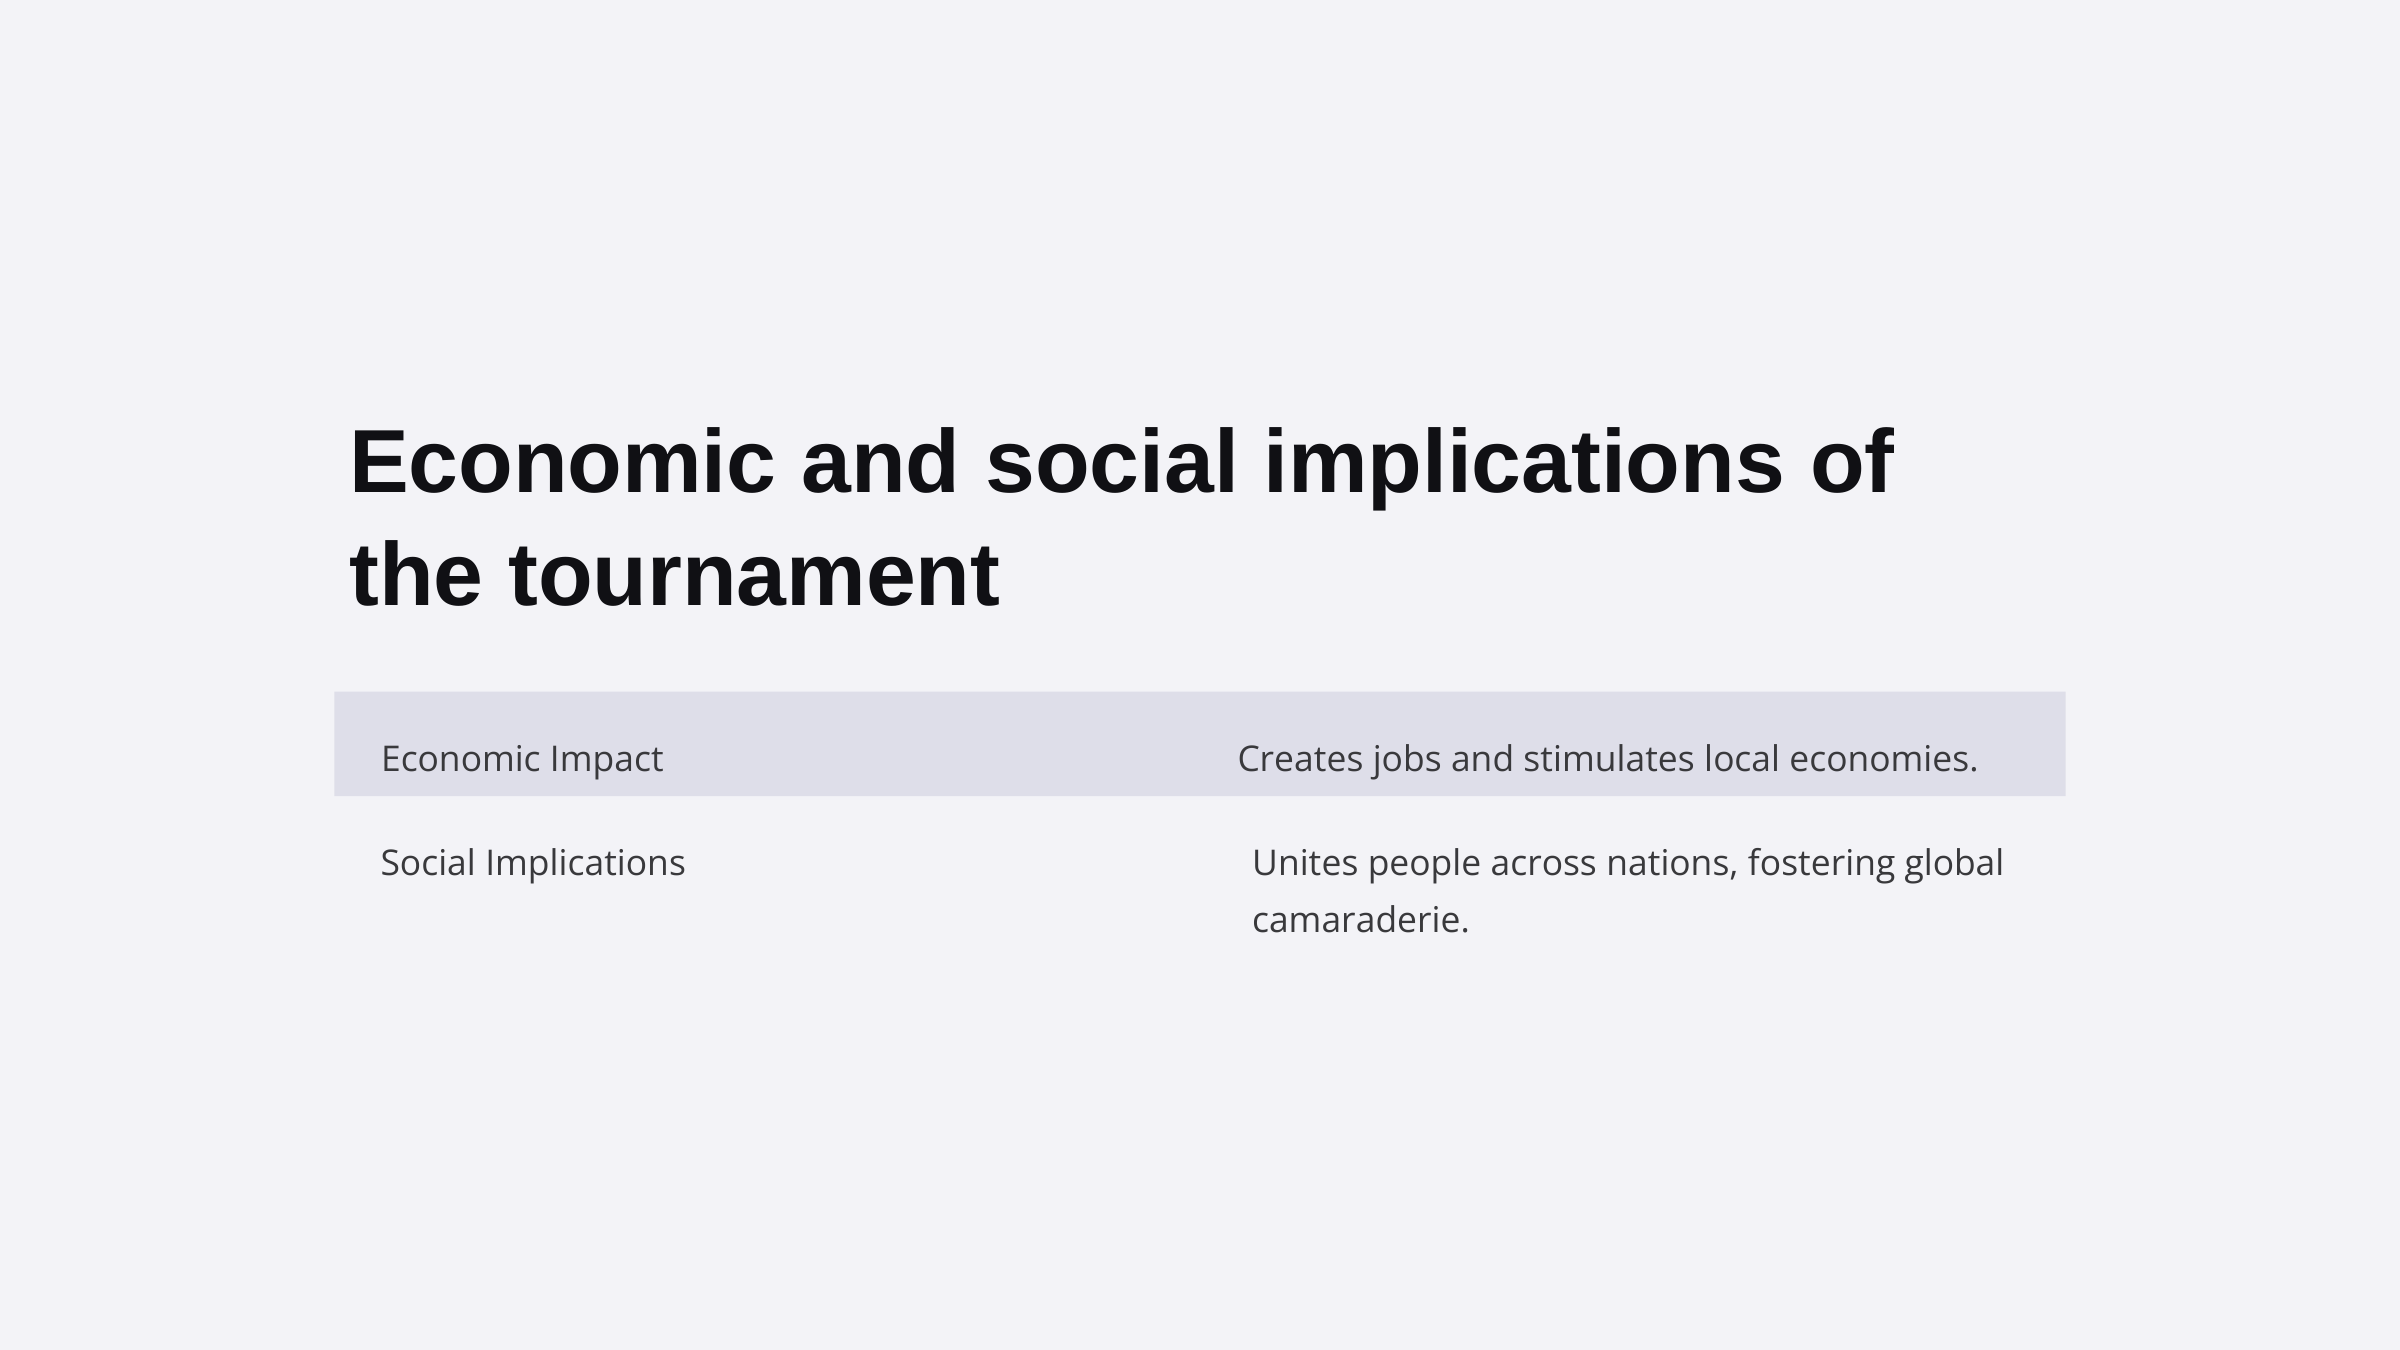

Economic and social implications of the tournament

Economic Impact
Creates jobs and stimulates local economies.
Social Implications
Unites people across nations, fostering global camaraderie.